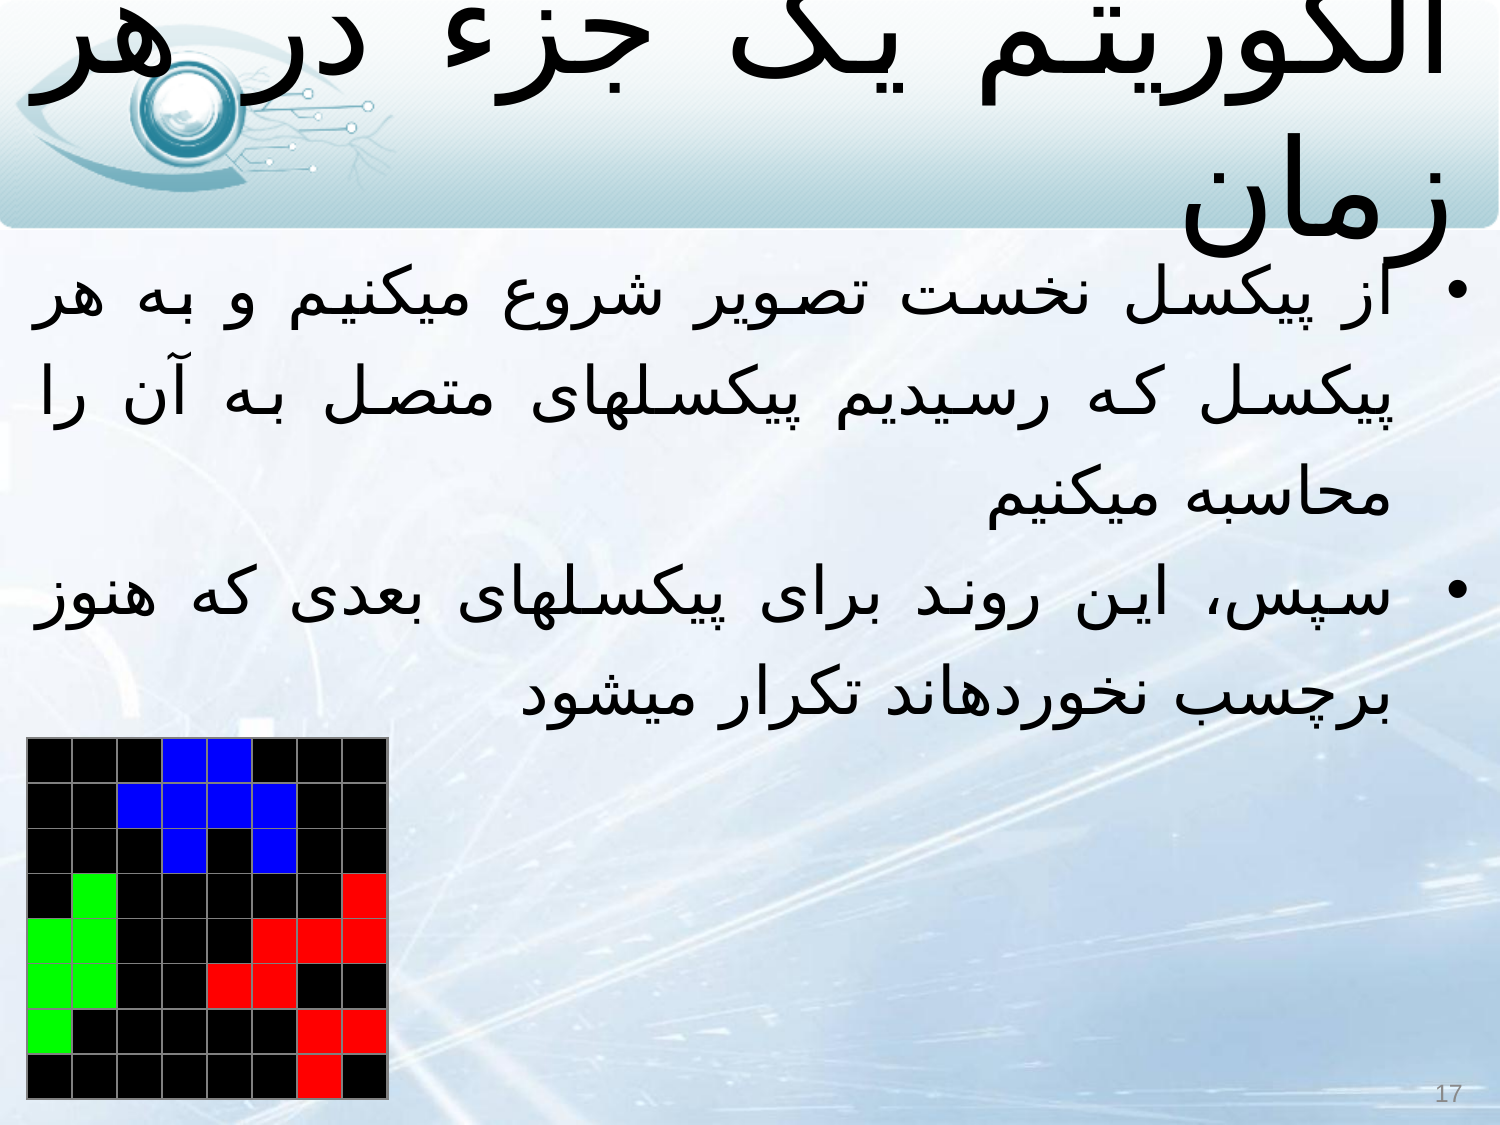

# الگوریتم یک جزء در هر زمان
از پیکسل نخست تصویر شروع می‏کنیم و به هر پیکسل که رسیدیم پیکسل‏های متصل به آن را محاسبه می‏کنیم
سپس، این روند برای پیکسل‏های بعدی که هنوز برچسب نخورده‏اند تکرار می‏شود
|  |  |  |  |  |  |  |  |
| --- | --- | --- | --- | --- | --- | --- | --- |
|  |  |  |  |  |  |  |  |
|  |  |  |  |  |  |  |  |
|  |  |  |  |  |  |  |  |
|  |  |  |  |  |  |  |  |
|  |  |  |  |  |  |  |  |
|  |  |  |  |  |  |  |  |
|  |  |  |  |  |  |  |  |
|  |  |  |  |  |  |  |  |
| --- | --- | --- | --- | --- | --- | --- | --- |
|  |  |  |  |  |  |  |  |
|  |  |  |  |  |  |  |  |
|  |  |  |  |  |  |  |  |
|  |  |  |  |  |  |  |  |
|  |  |  |  |  |  |  |  |
|  |  |  |  |  |  |  |  |
|  |  |  |  |  |  |  |  |
|  |  |  |  |  |  |  |  |
| --- | --- | --- | --- | --- | --- | --- | --- |
|  |  |  |  |  |  |  |  |
|  |  |  |  |  |  |  |  |
|  |  |  |  |  |  |  |  |
|  |  |  |  |  |  |  |  |
|  |  |  |  |  |  |  |  |
|  |  |  |  |  |  |  |  |
|  |  |  |  |  |  |  |  |
|  |  |  |  |  |  |  |  |
| --- | --- | --- | --- | --- | --- | --- | --- |
|  |  |  |  |  |  |  |  |
|  |  |  |  |  |  |  |  |
|  |  |  |  |  |  |  |  |
|  |  |  |  |  |  |  |  |
|  |  |  |  |  |  |  |  |
|  |  |  |  |  |  |  |  |
|  |  |  |  |  |  |  |  |
|  |  |  |  |  |  |  |  |
| --- | --- | --- | --- | --- | --- | --- | --- |
|  |  |  |  |  |  |  |  |
|  |  |  |  |  |  |  |  |
|  |  |  |  |  |  |  |  |
|  |  |  |  |  |  |  |  |
|  |  |  |  |  |  |  |  |
|  |  |  |  |  |  |  |  |
|  |  |  |  |  |  |  |  |
|  |  |  |  |  |  |  |  |
| --- | --- | --- | --- | --- | --- | --- | --- |
|  |  |  |  |  |  |  |  |
|  |  |  |  |  |  |  |  |
|  |  |  |  |  |  |  |  |
|  |  |  |  |  |  |  |  |
|  |  |  |  |  |  |  |  |
|  |  |  |  |  |  |  |  |
|  |  |  |  |  |  |  |  |
|  |  |  |  |  |  |  |  |
| --- | --- | --- | --- | --- | --- | --- | --- |
|  |  |  |  |  |  |  |  |
|  |  |  |  |  |  |  |  |
|  |  |  |  |  |  |  |  |
|  |  |  |  |  |  |  |  |
|  |  |  |  |  |  |  |  |
|  |  |  |  |  |  |  |  |
|  |  |  |  |  |  |  |  |
17